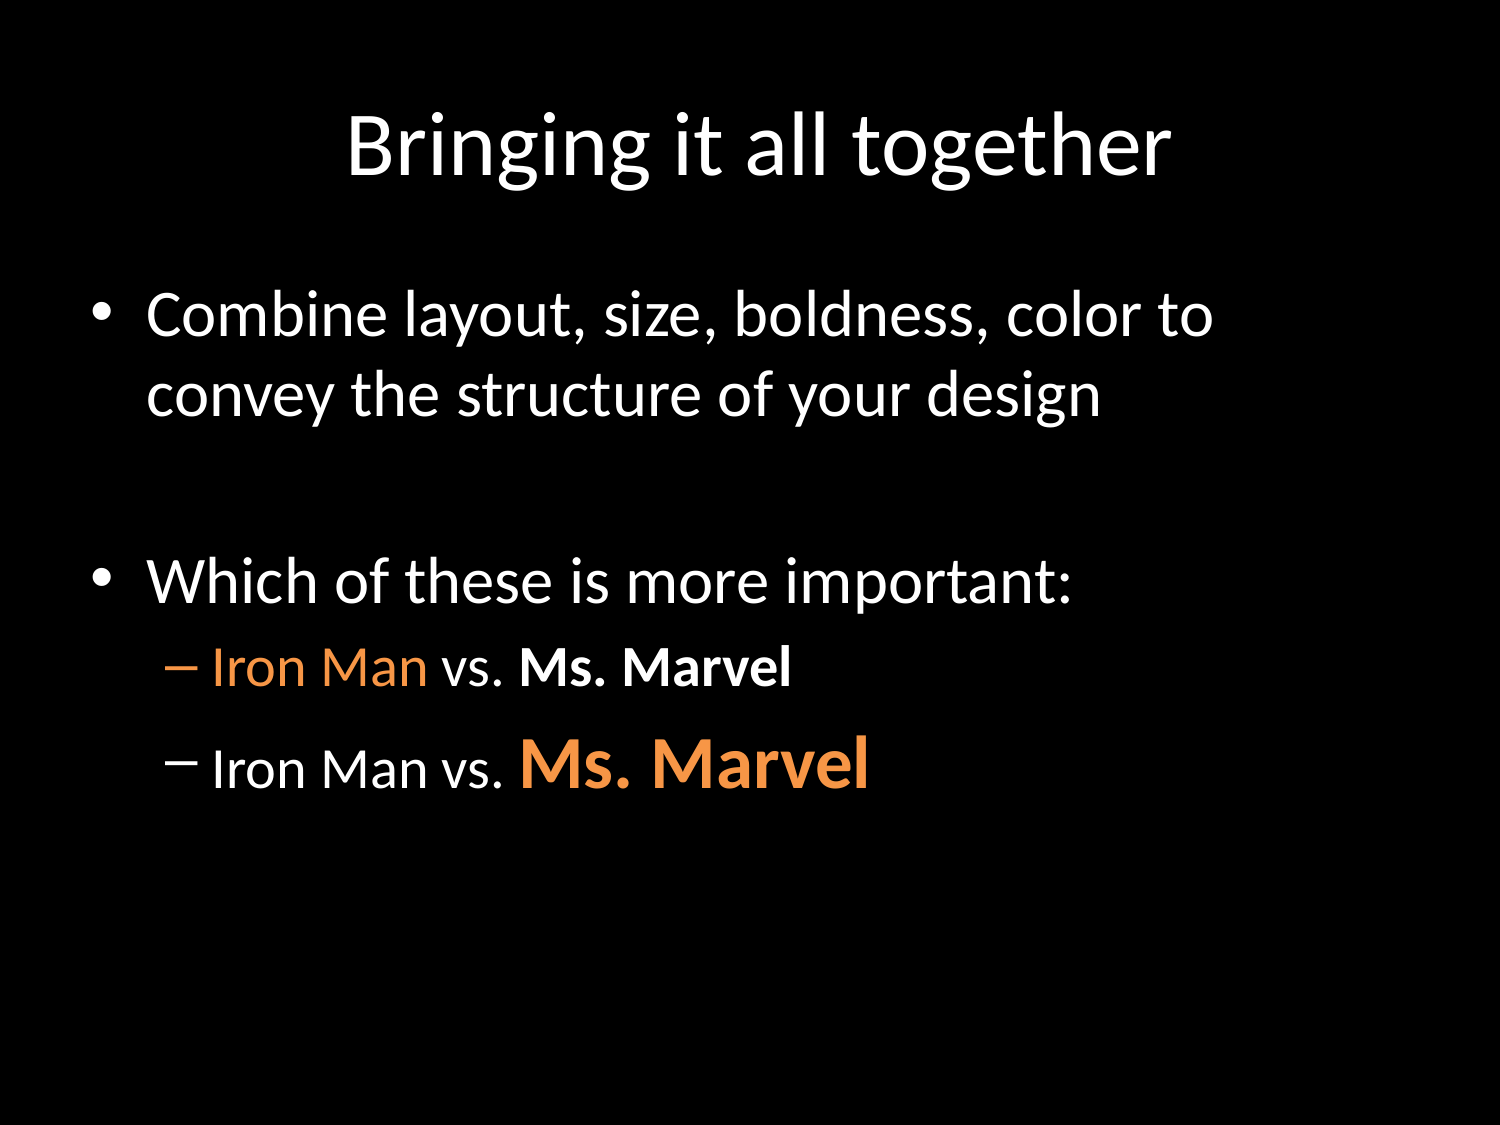

# Bringing it all together
Combine layout, size, boldness, color to convey the structure of your design

Which of these is more important:
Iron Man vs. Ms. Marvel
Iron Man vs. Ms. Marvel